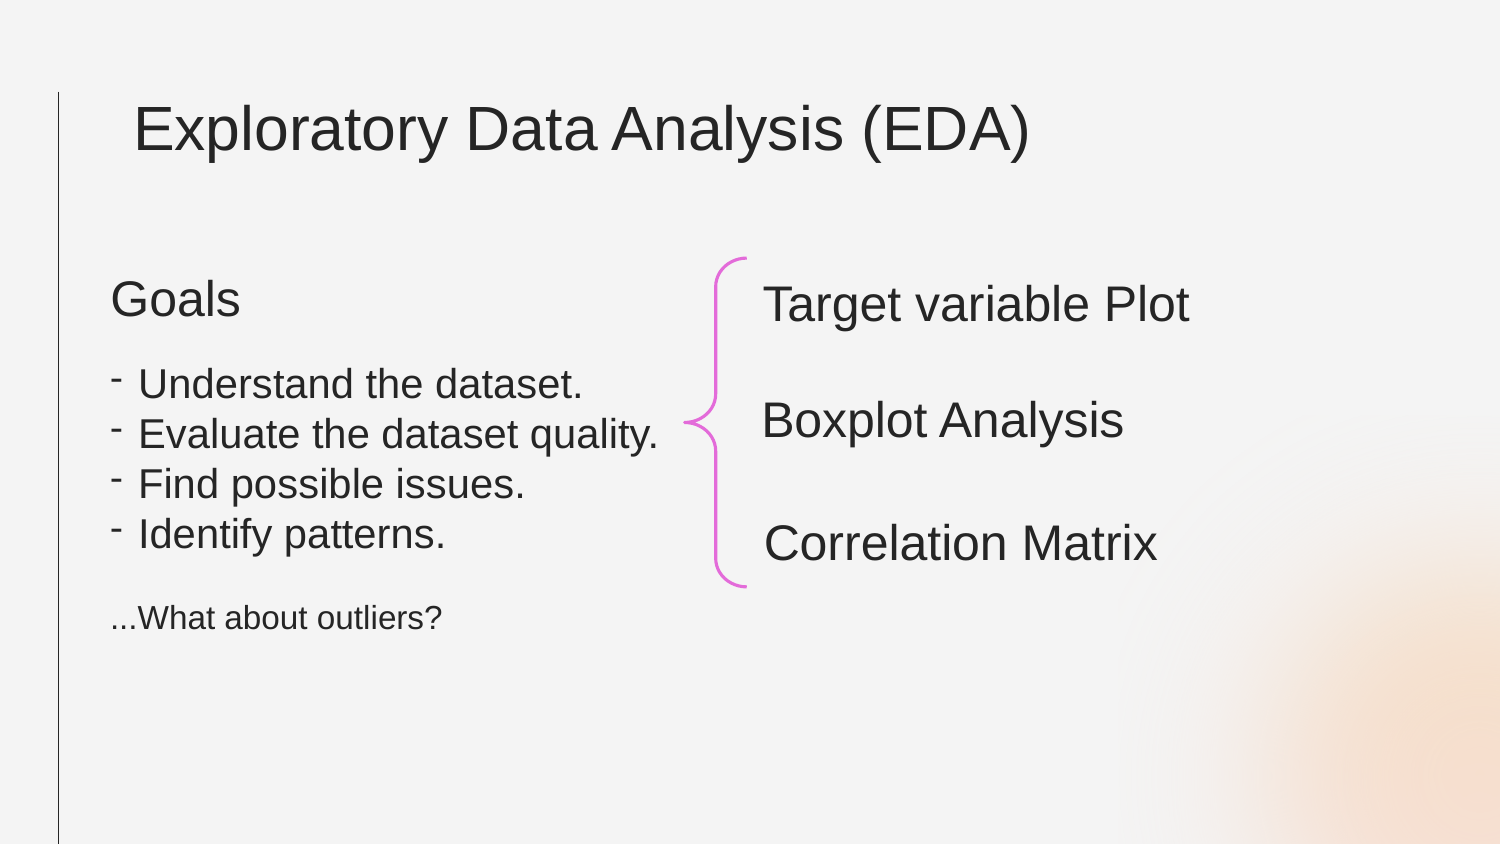

# Exploratory Data Analysis (EDA)
Goals
Target variable Plot

Understand the dataset.
Evaluate the dataset quality.
Find possible issues.
Identify patterns.

Boxplot Analysis
Correlation Matrix
...What about outliers?